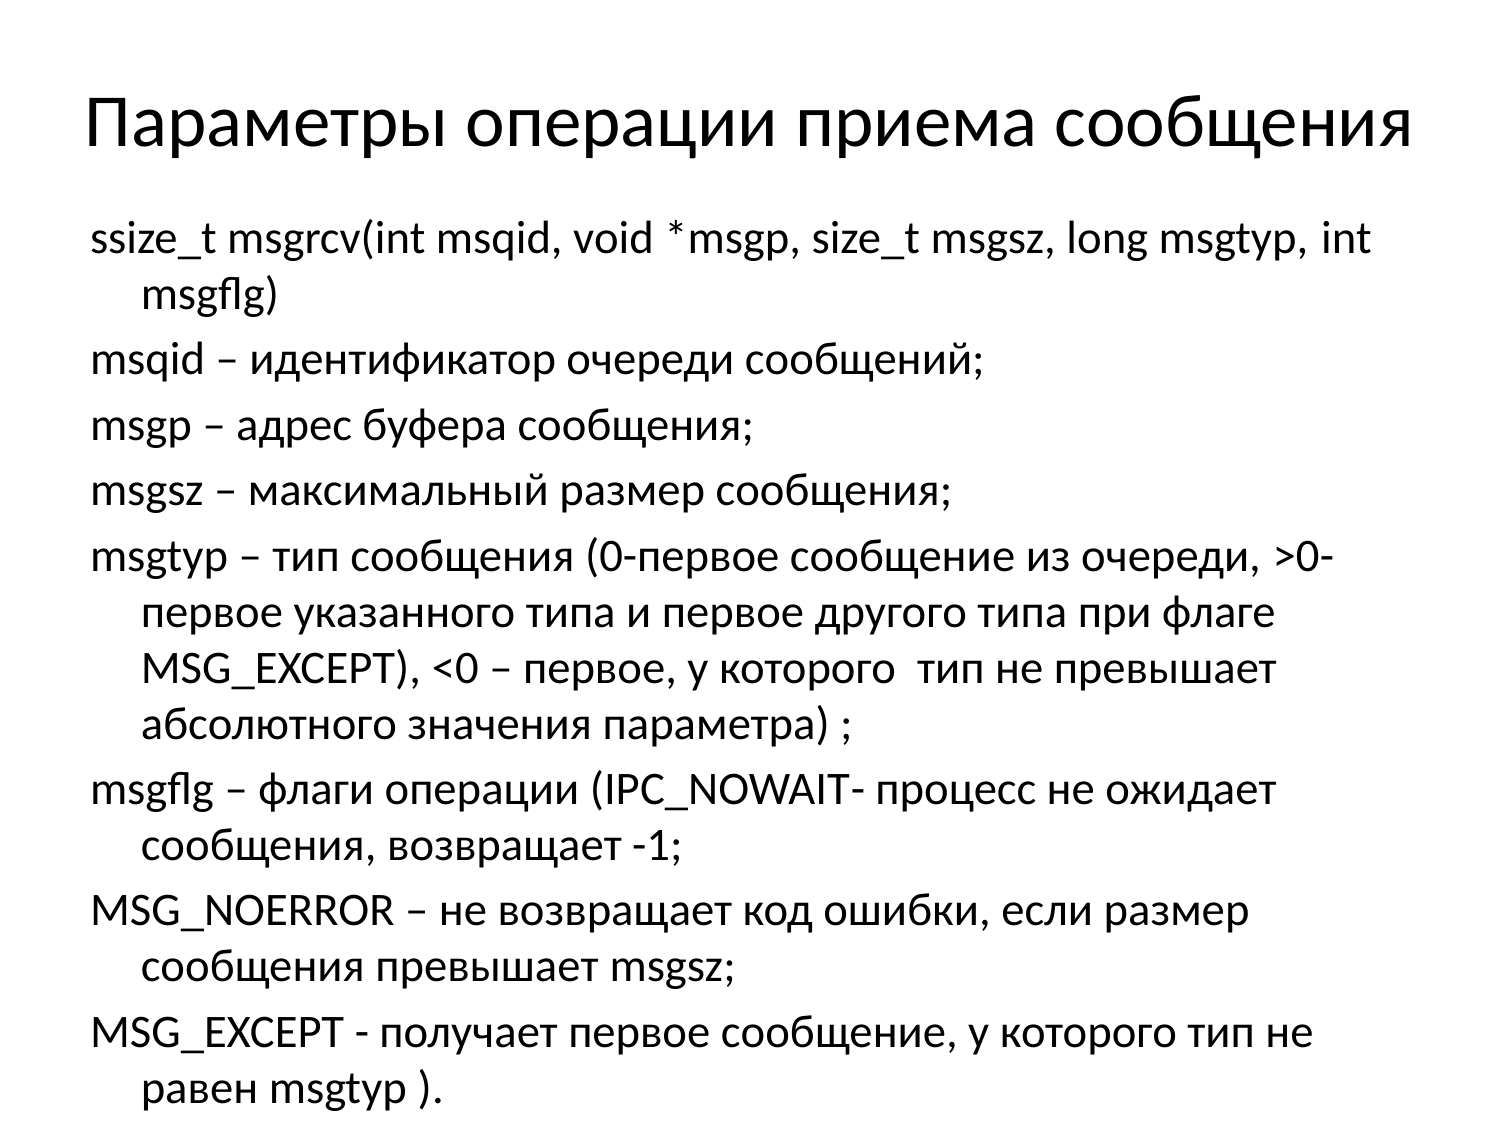

# Параметры операции приема сообщения
ssize_t msgrcv(int msqid, void *msgp, size_t msgsz, long msgtyp, int msgflg)
msqid – идентификатор очереди сообщений;
msgp – адрес буфера сообщения;
msgsz – максимальный размер сообщения;
msgtyp – тип сообщения (0-первое сообщение из очереди, >0- первое указанного типа и первое другого типа при флаге MSG_EXCEPT), <0 – первое, у которого  тип не превышает абсолютного значения параметра) ;
msgflg – флаги операции (IPC_NOWAIT- процесс не ожидает сообщения, возвращает -1;
MSG_NOERROR – не возвращает код ошибки, если размер сообщения превышает msgsz;
MSG_EXCEPT - получает первое сообщение, у которого тип не равен msgtyp ).